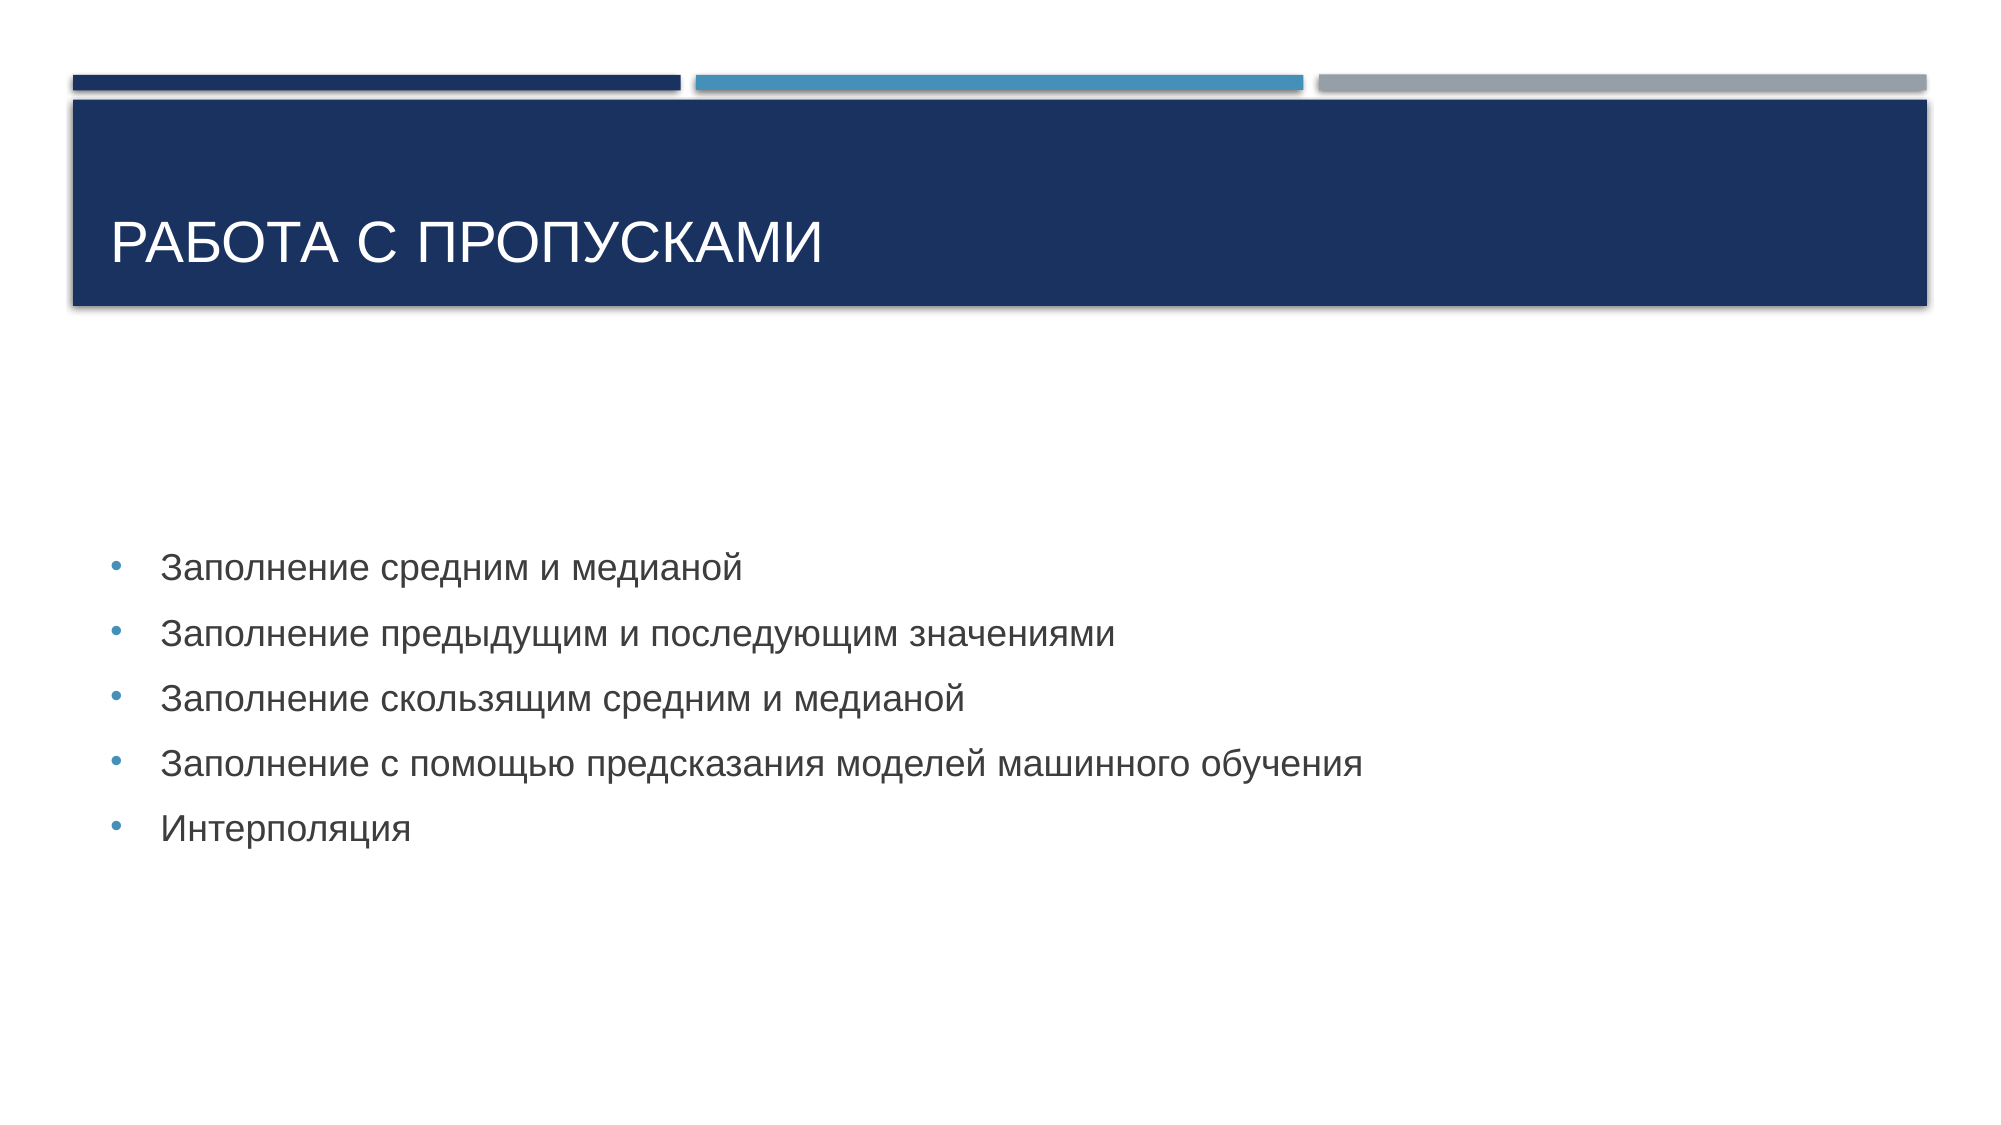

# Работа с пропусками

Заполнение средним и медианой
Заполнение предыдущим и последующим значениями
Заполнение скользящим средним и медианой
Заполнение с помощью предсказания моделей машинного обучения
Интерполяция